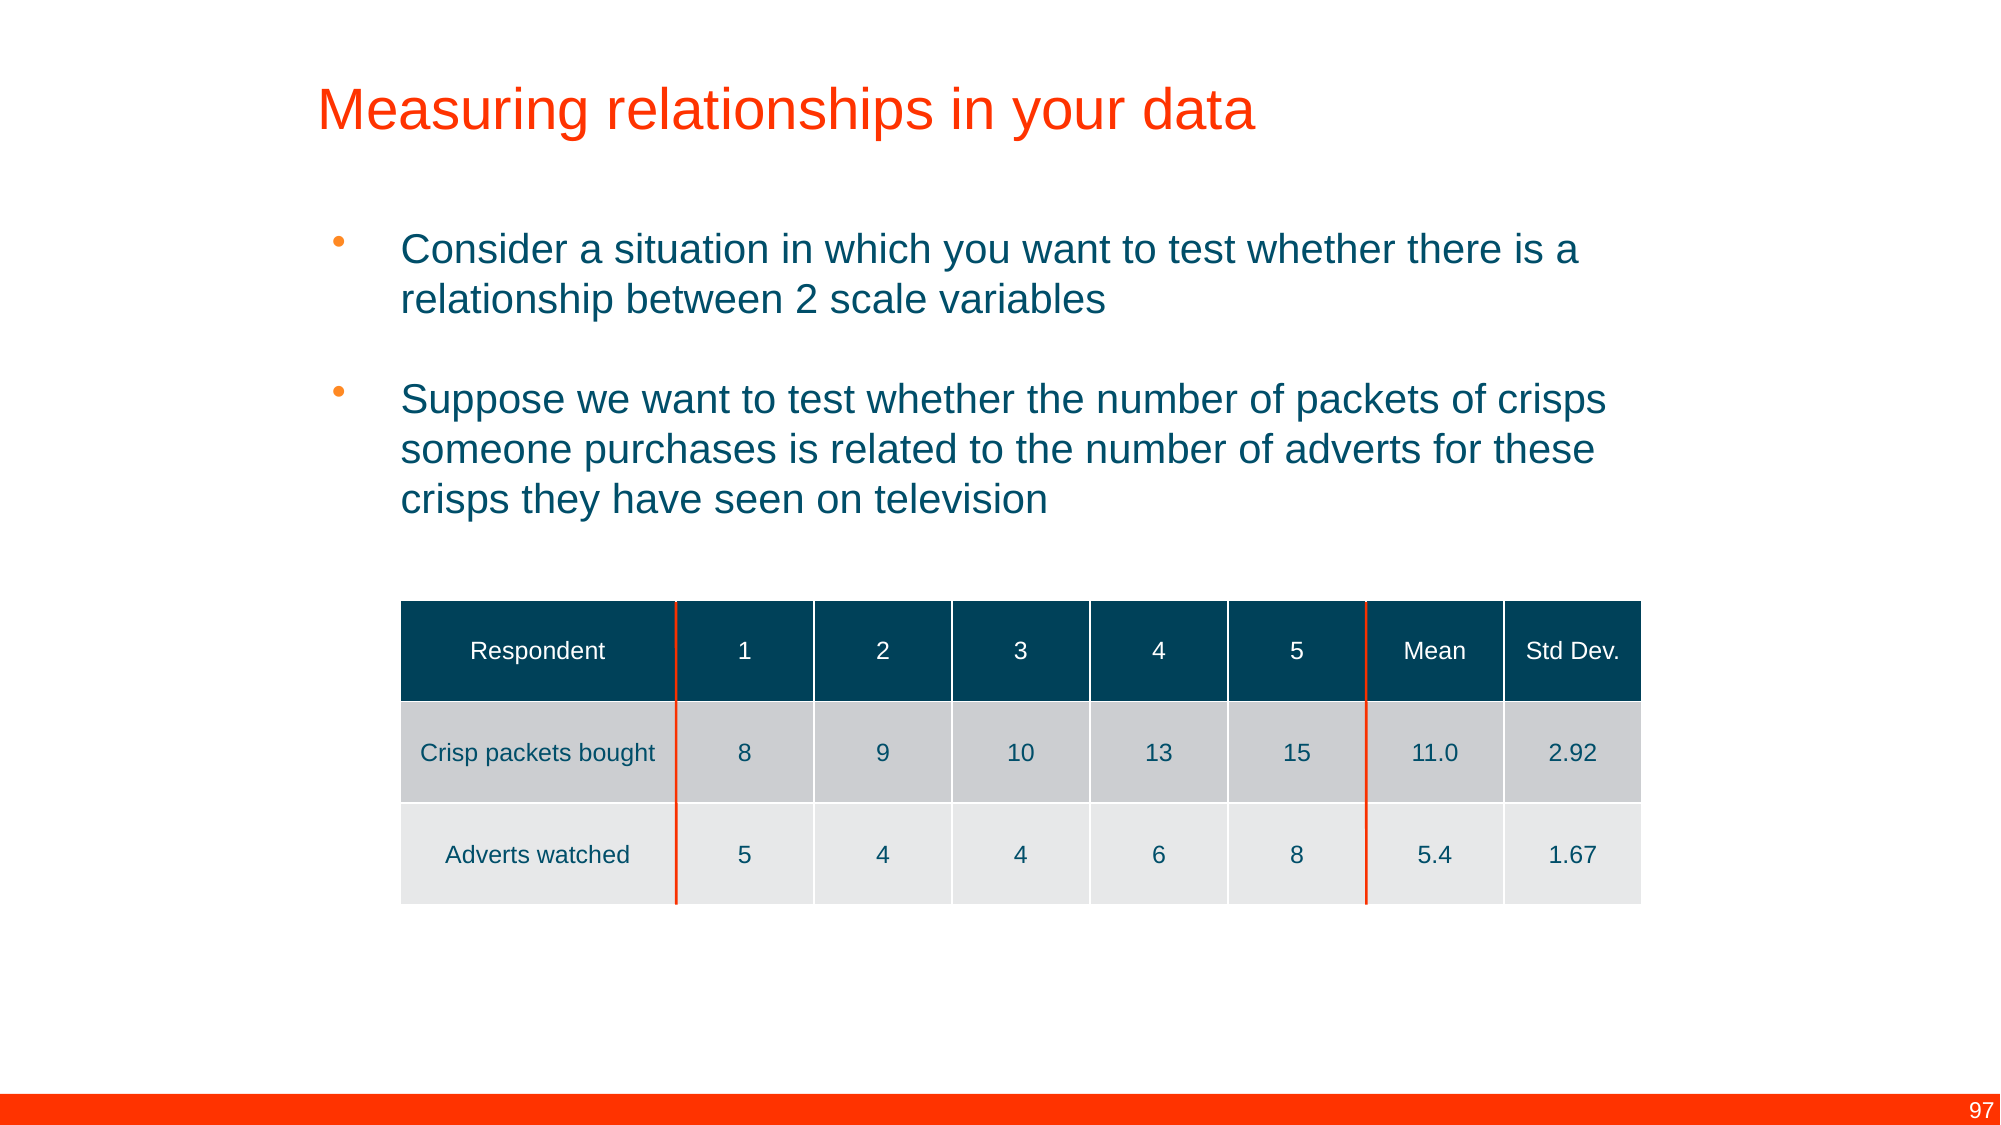

Measuring relationships in your data

Consider a situation in which you want to test whether there is a relationship between 2 scale variables

Suppose we want to test whether the number of packets of crisps someone purchases is related to the number of adverts for these crisps they have seen on television
| Respondent | 1 | 2 | 3 | 4 | 5 | Mean | Std Dev. |
| --- | --- | --- | --- | --- | --- | --- | --- |
| Crisp packets bought | 8 | 9 | 10 | 13 | 15 | 11.0 | 2.92 |
| Adverts watched | 5 | 4 | 4 | 6 | 8 | 5.4 | 1.67 |